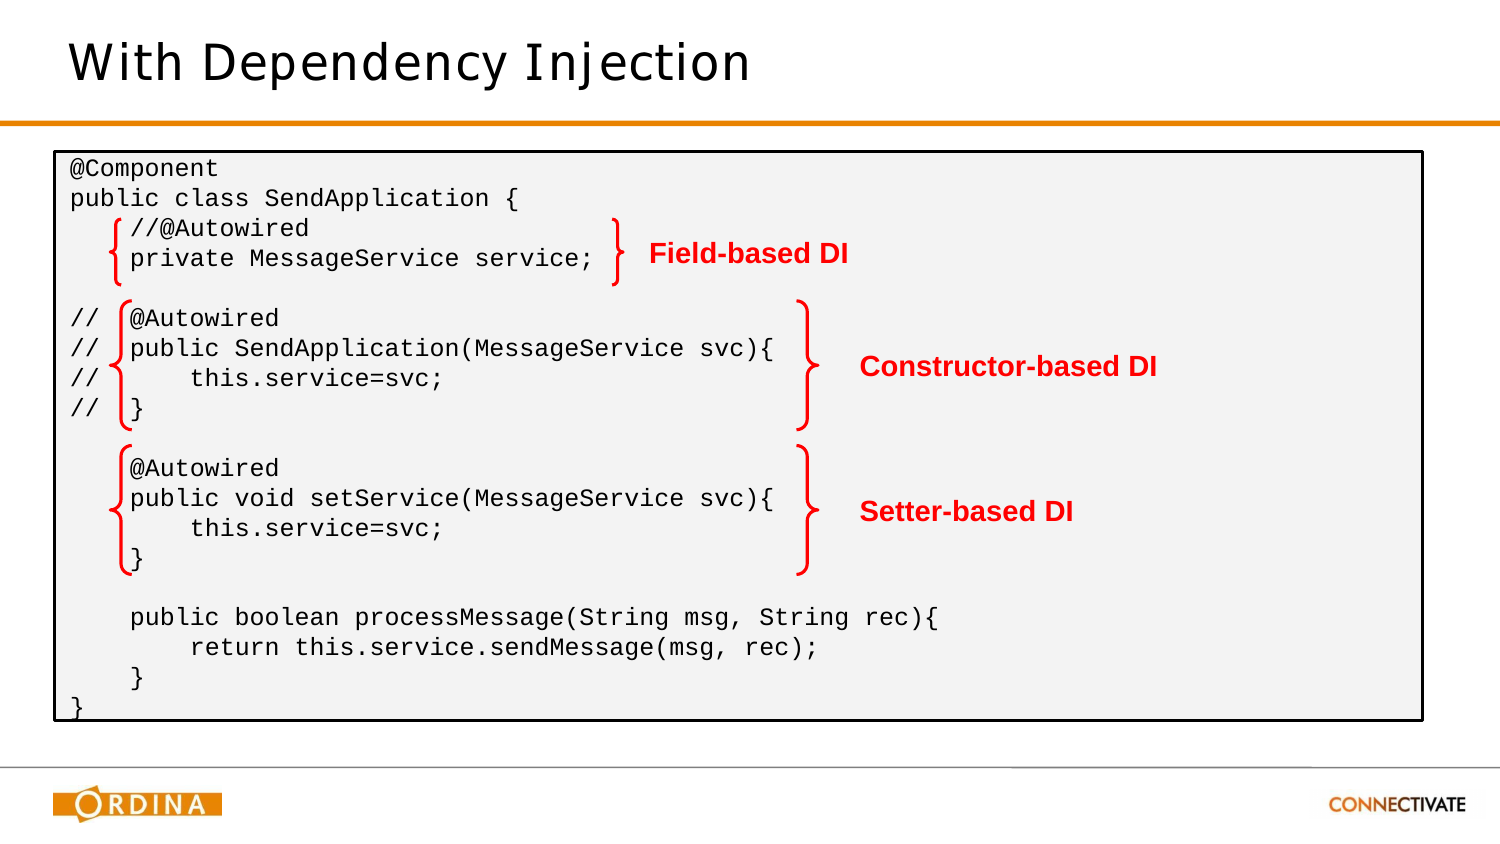

# With Dependency Injection
@Component
public class SendApplication {
    //@Autowired
    private MessageService service;

//  @Autowired
//  public SendApplication(MessageService svc){
//      this.service=svc;
//  }

    @Autowired
    public void setService(MessageService svc){
        this.service=svc;
    }

    public boolean processMessage(String msg, String rec){
        return this.service.sendMessage(msg, rec);
    }
}

Field-based DI

Constructor-based DI

Setter-based DI